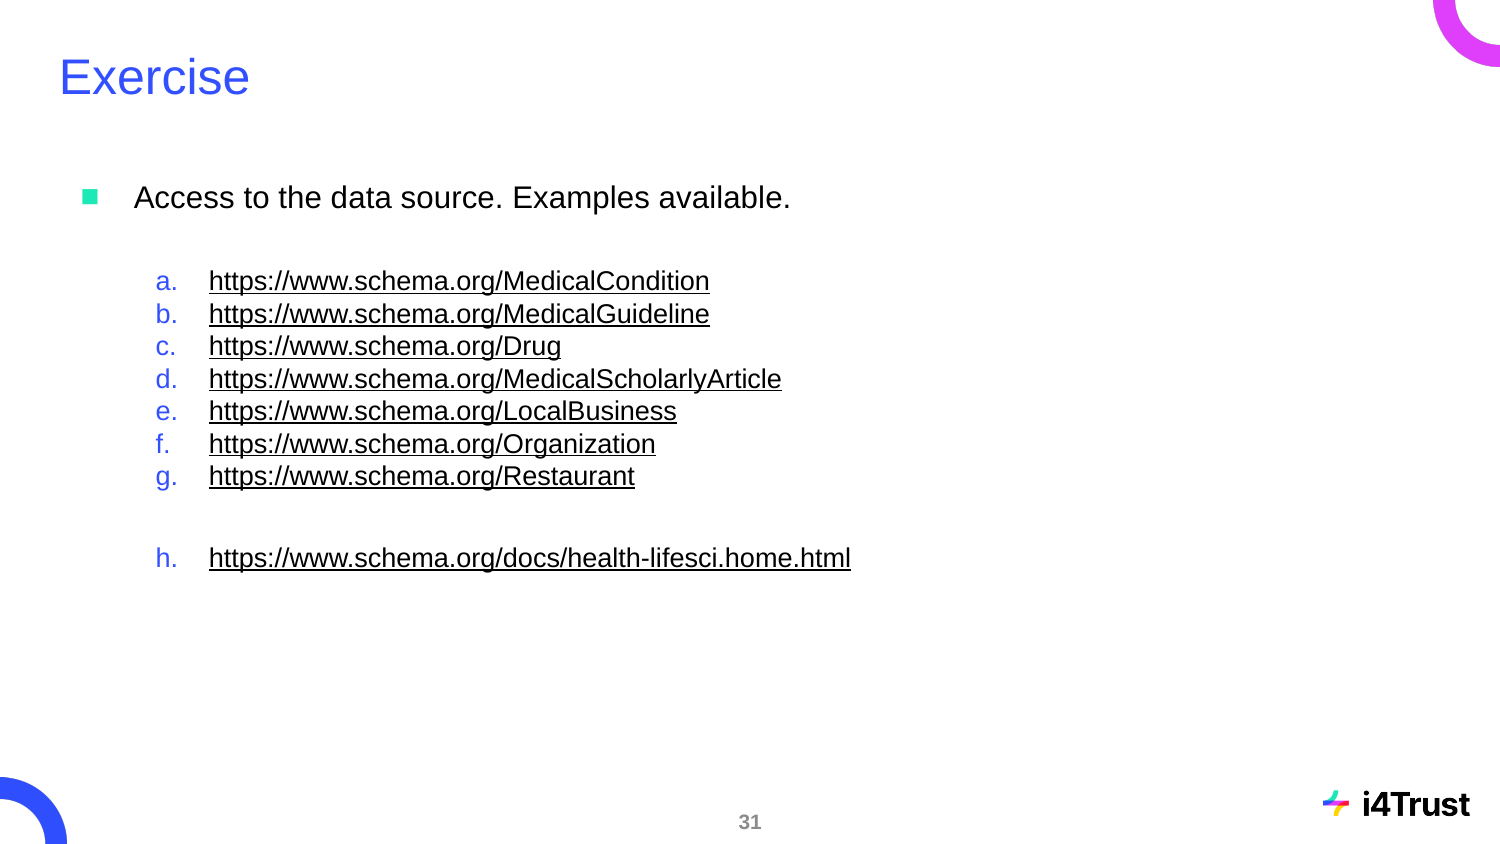

# Exercise
Access to the data source. Examples available.

https://www.schema.org/MedicalCondition
https://www.schema.org/MedicalGuideline
https://www.schema.org/Drug
https://www.schema.org/MedicalScholarlyArticle
https://www.schema.org/LocalBusiness
https://www.schema.org/Organization
https://www.schema.org/Restaurant

https://www.schema.org/docs/health-lifesci.home.html
31